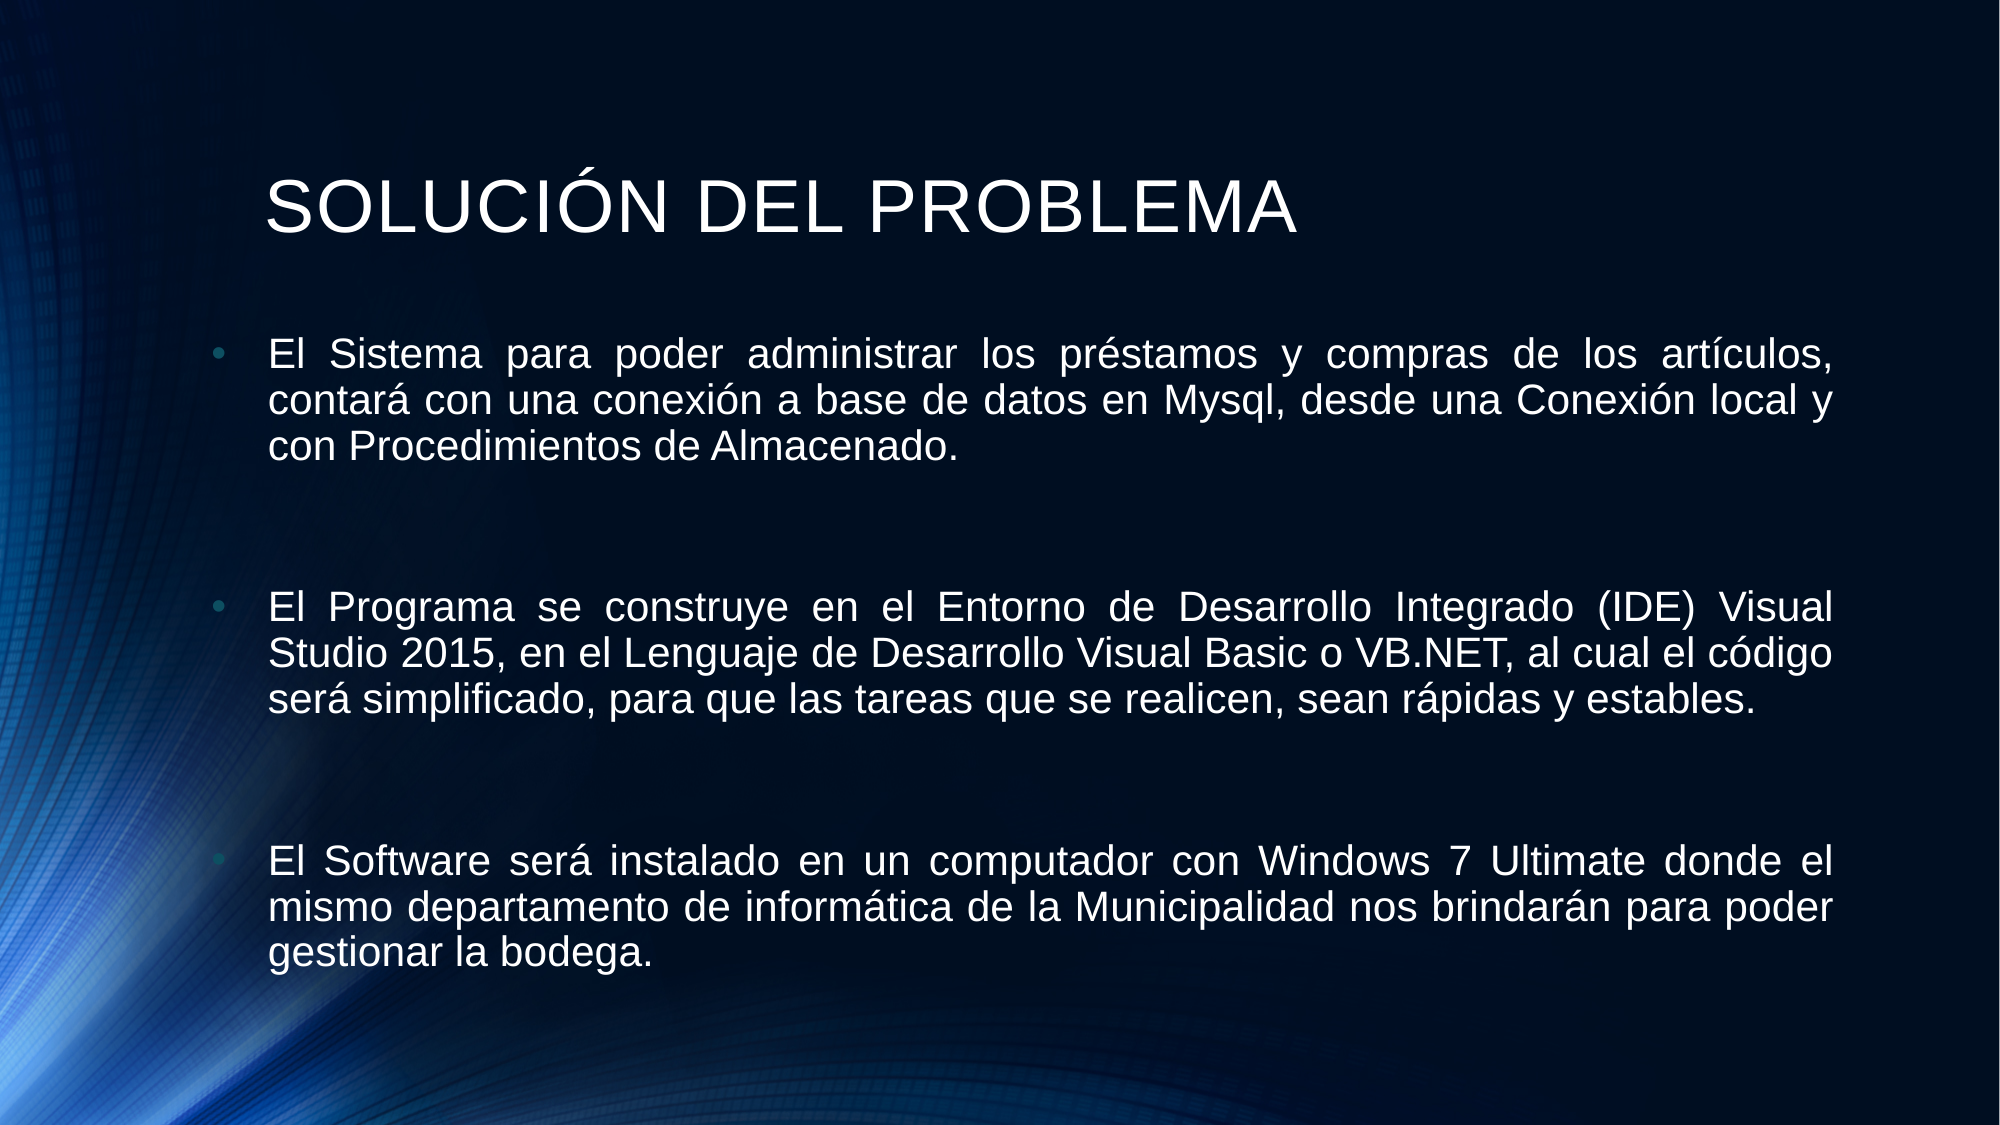

# SOLUCIÓN DEL PROBLEMA
El Sistema para poder administrar los préstamos y compras de los artículos, contará con una conexión a base de datos en Mysql, desde una Conexión local y con Procedimientos de Almacenado.

El Programa se construye en el Entorno de Desarrollo Integrado (IDE) Visual Studio 2015, en el Lenguaje de Desarrollo Visual Basic o VB.NET, al cual el código será simplificado, para que las tareas que se realicen, sean rápidas y estables.

El Software será instalado en un computador con Windows 7 Ultimate donde el mismo departamento de informática de la Municipalidad nos brindarán para poder gestionar la bodega.